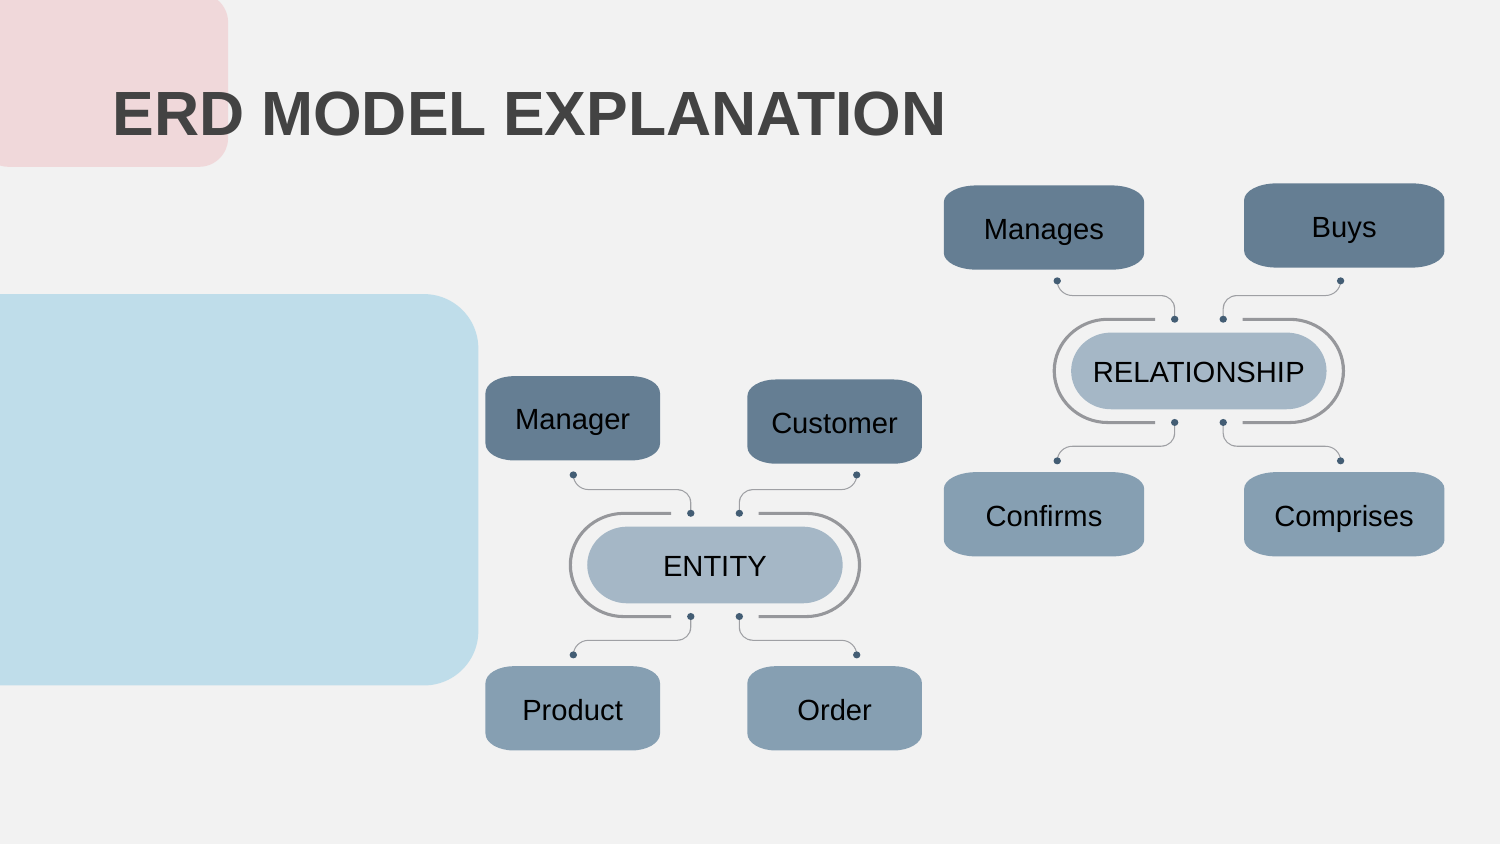

# ERD MODEL EXPLANATION
Buys
Manages

RELATIONSHIP

Confirms
Comprises
Manager
Customer

ENTITY

Product
Order